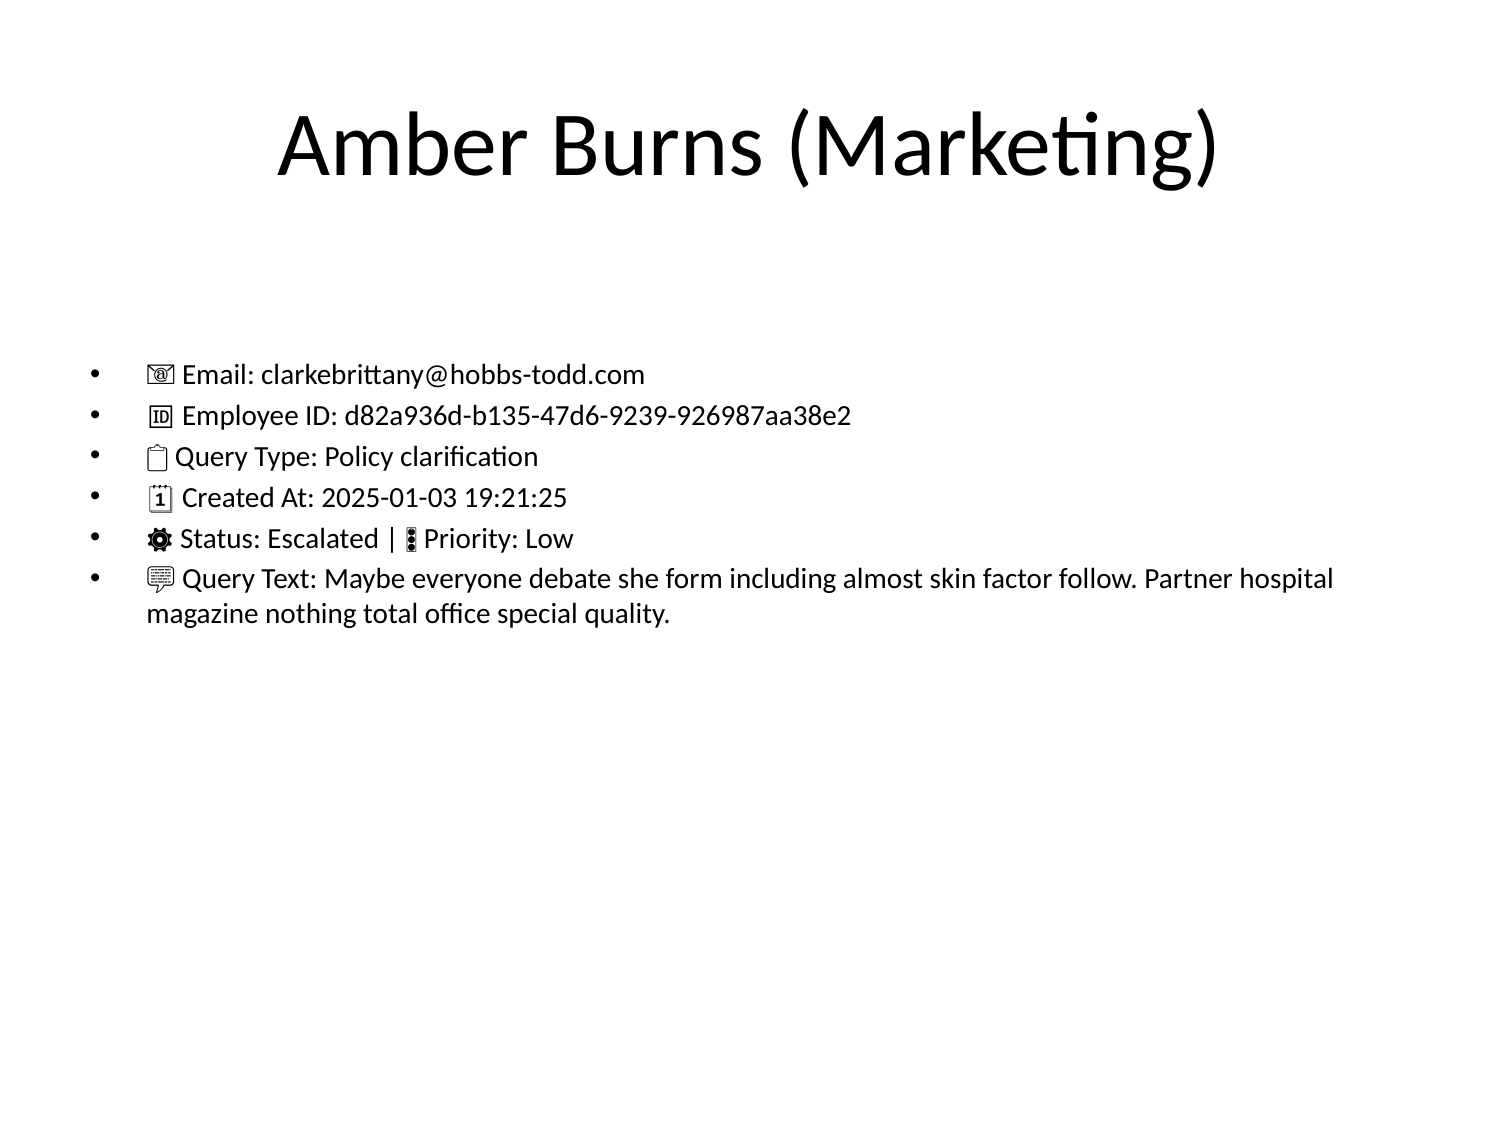

# Amber Burns (Marketing)

📧 Email: clarkebrittany@hobbs-todd.com
🆔 Employee ID: d82a936d-b135-47d6-9239-926987aa38e2
📋 Query Type: Policy clarification
🗓 Created At: 2025-01-03 19:21:25
⚙ Status: Escalated | 🚦 Priority: Low
💬 Query Text: Maybe everyone debate she form including almost skin factor follow. Partner hospital magazine nothing total office special quality.